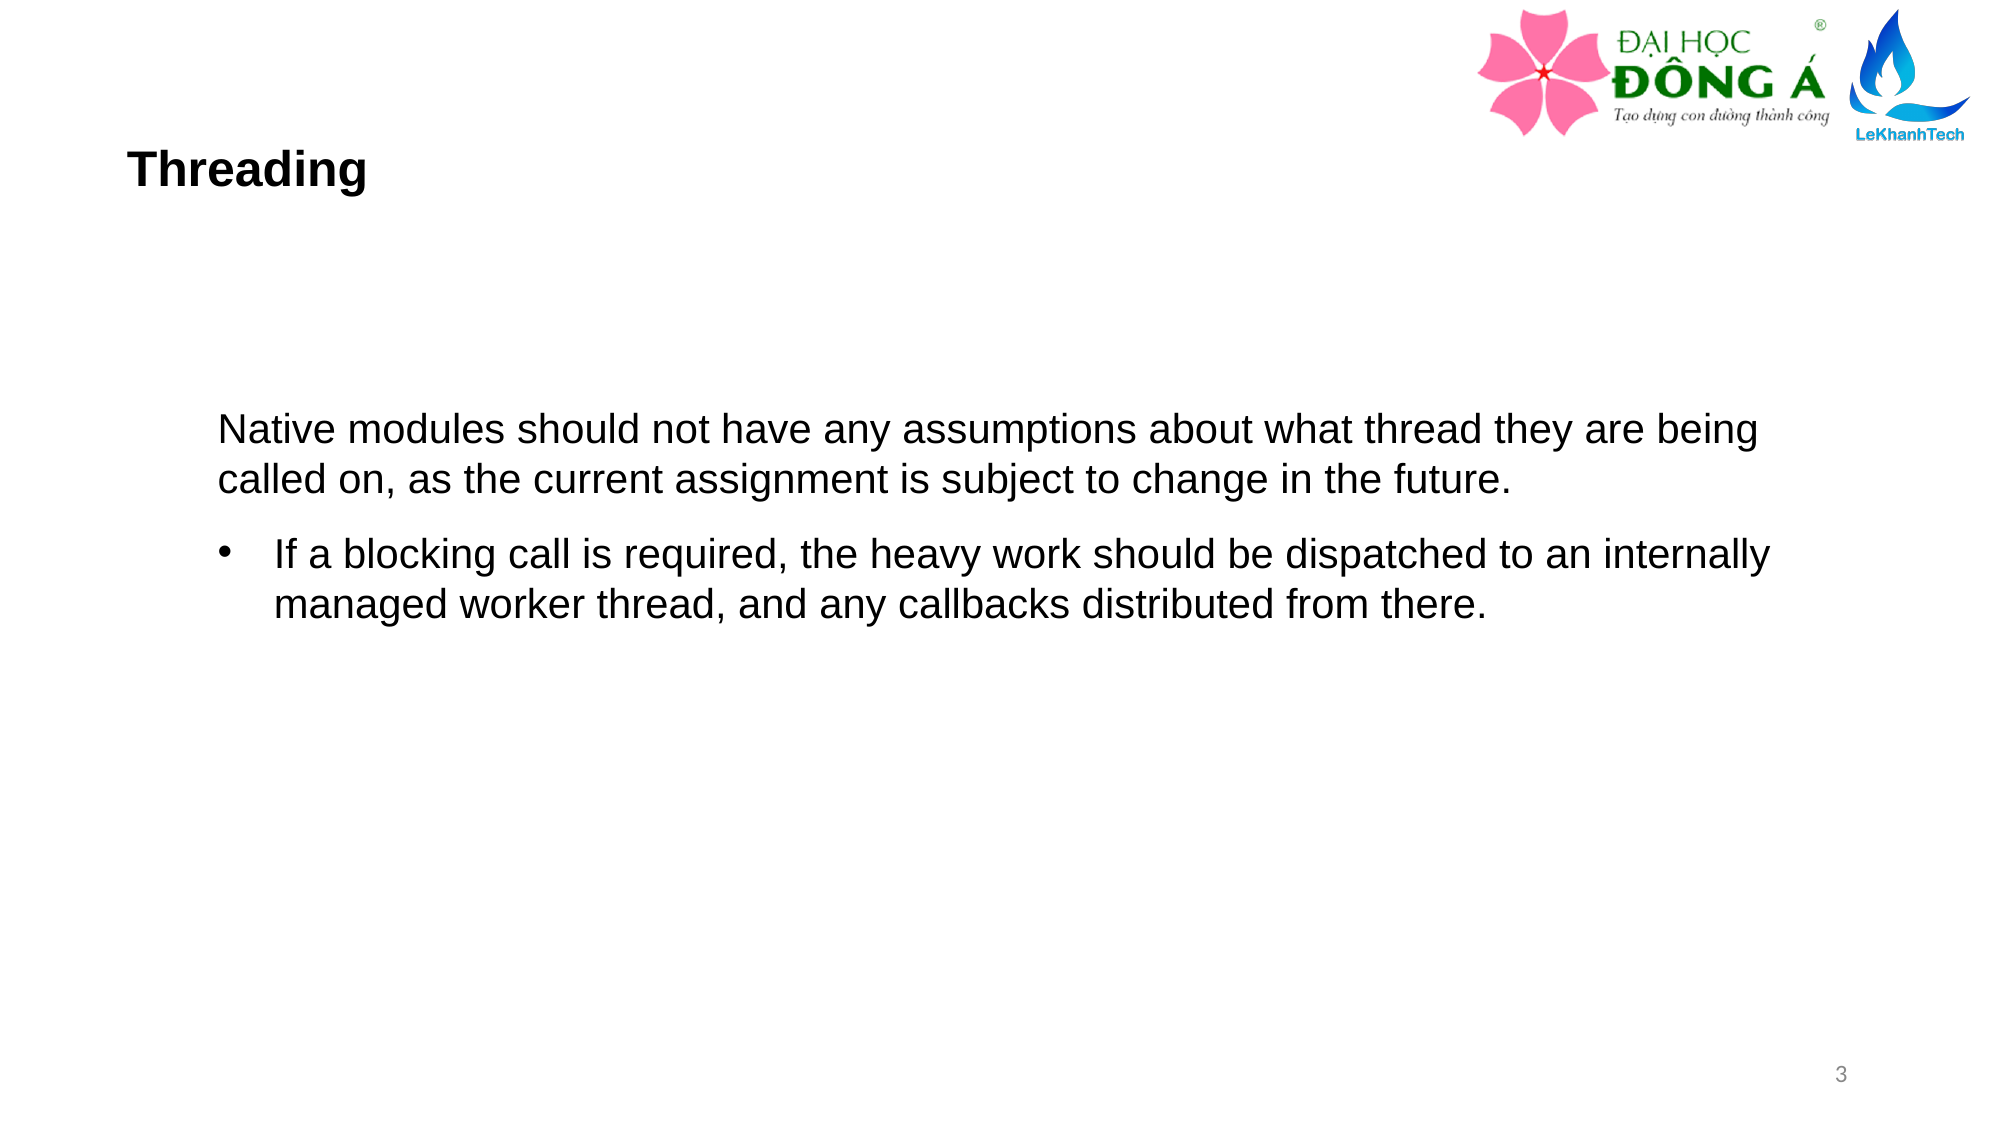

Threading
Native modules should not have any assumptions about what thread they are being called on, as the current assignment is subject to change in the future.
If a blocking call is required, the heavy work should be dispatched to an internally managed worker thread, and any callbacks distributed from there.
3